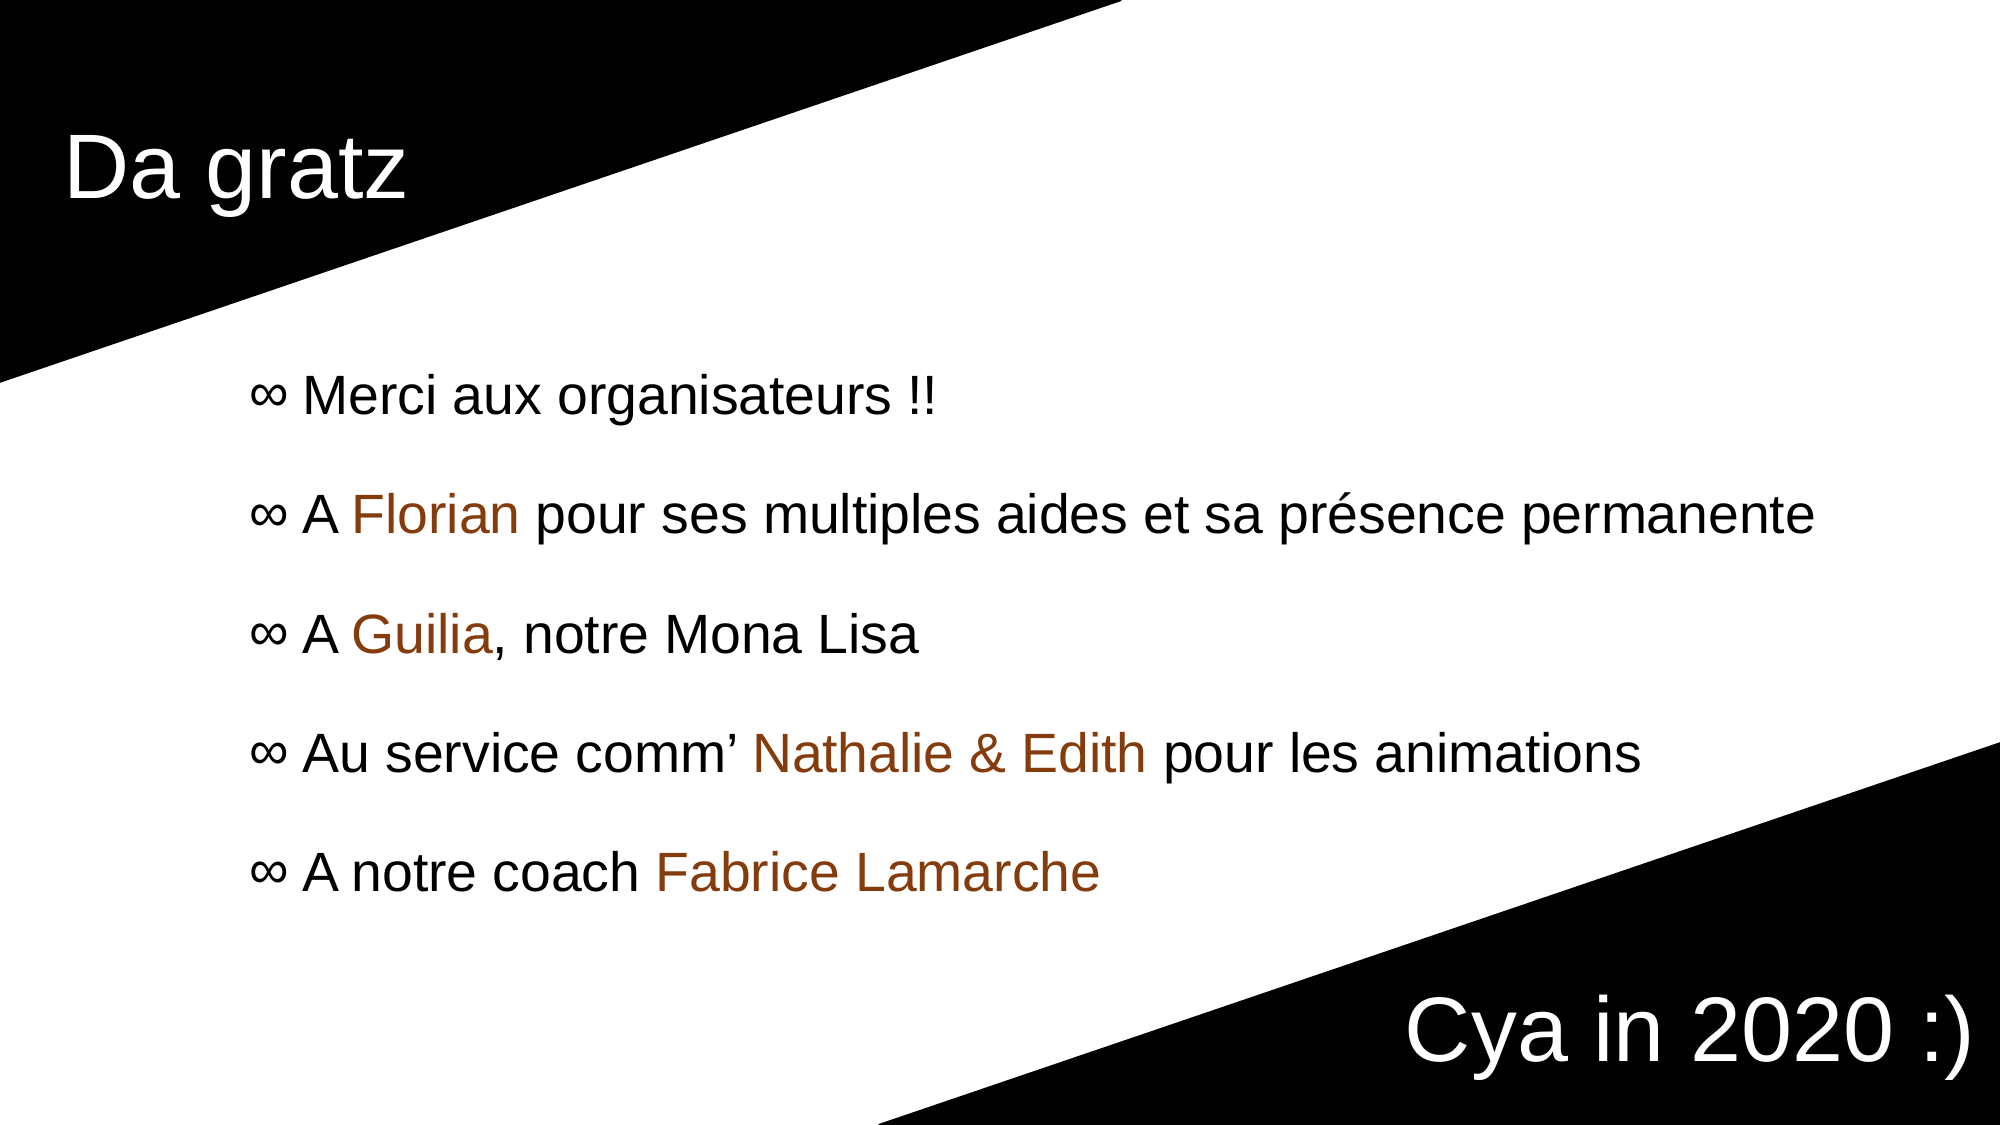

# Da gratz
 Merci aux organisateurs !!
 A Florian pour ses multiples aides et sa présence permanente
 A Guilia, notre Mona Lisa
 Au service comm’ Nathalie & Edith pour les animations
 A notre coach Fabrice Lamarche

Cya in 2020 :)